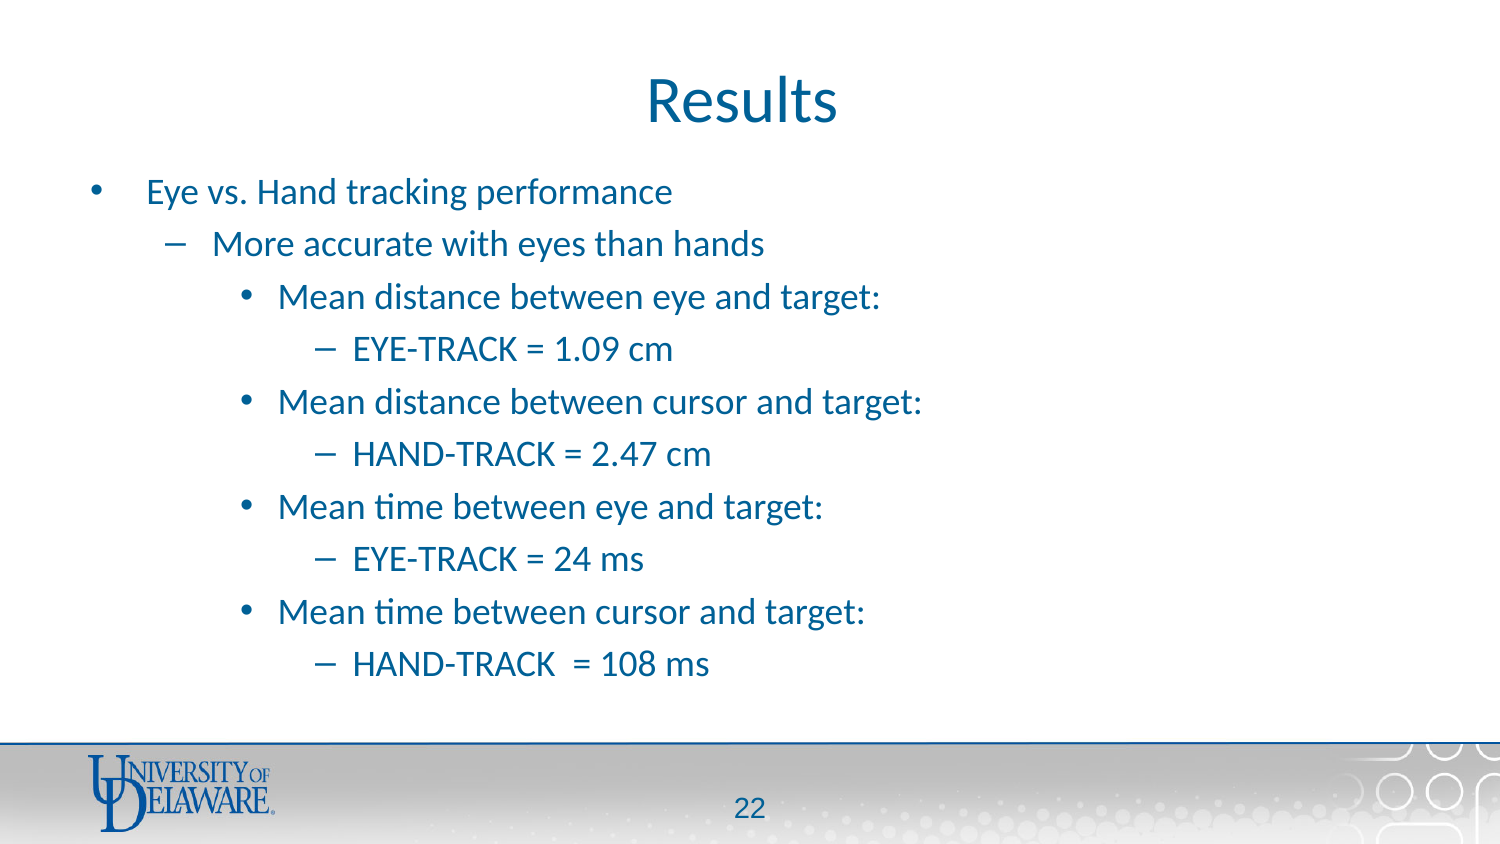

# Results
Eye vs. Hand tracking performance
More accurate with eyes than hands
Mean distance between eye and target:
EYE-TRACK = 1.09 cm
Mean distance between cursor and target:
HAND-TRACK = 2.47 cm
Mean time between eye and target:
EYE-TRACK = 24 ms
Mean time between cursor and target:
HAND-TRACK  = 108 ms
22